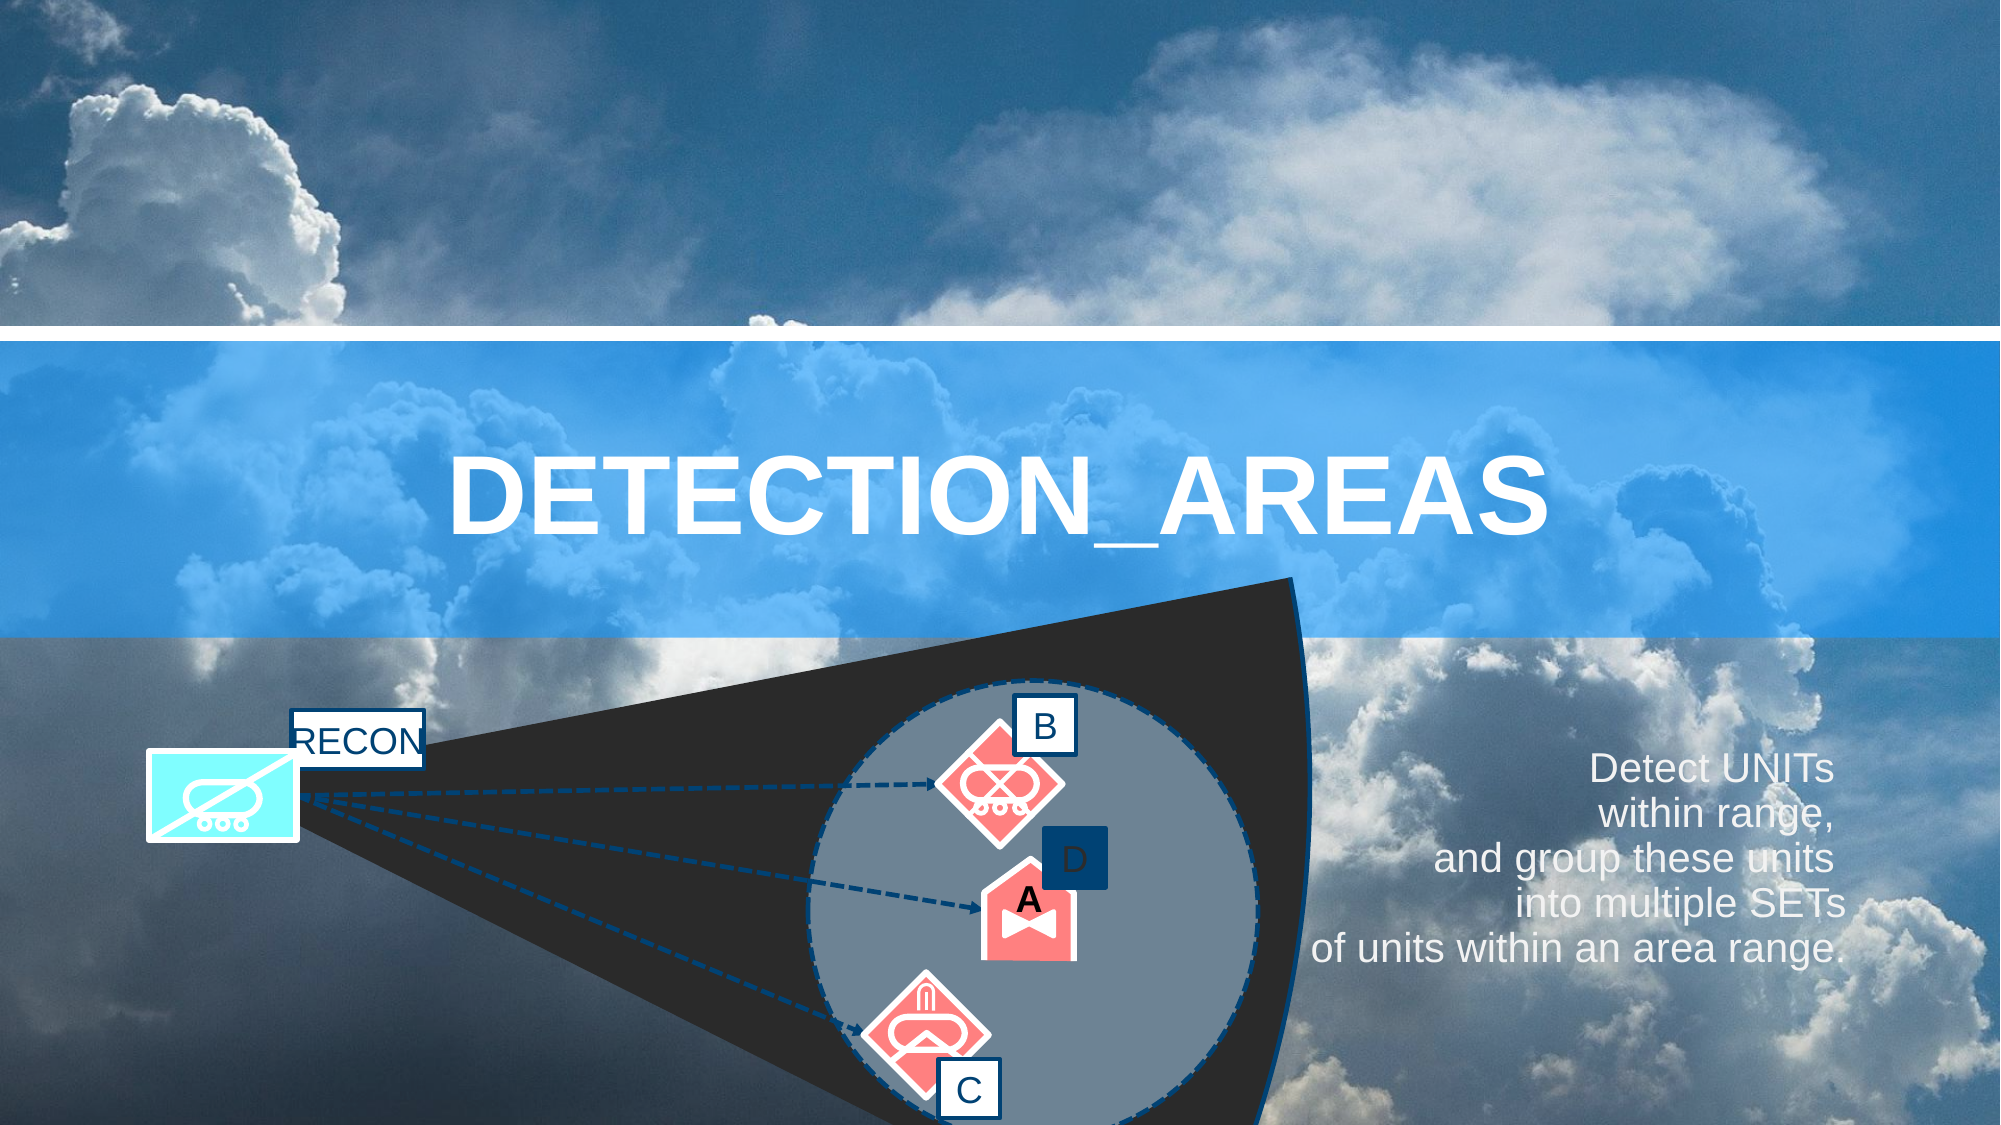

# DETECTION_AREAS

B
RECON
Detect UNITs
within range,
and group these units
into multiple SETs
of units within an area range.

D

A

C